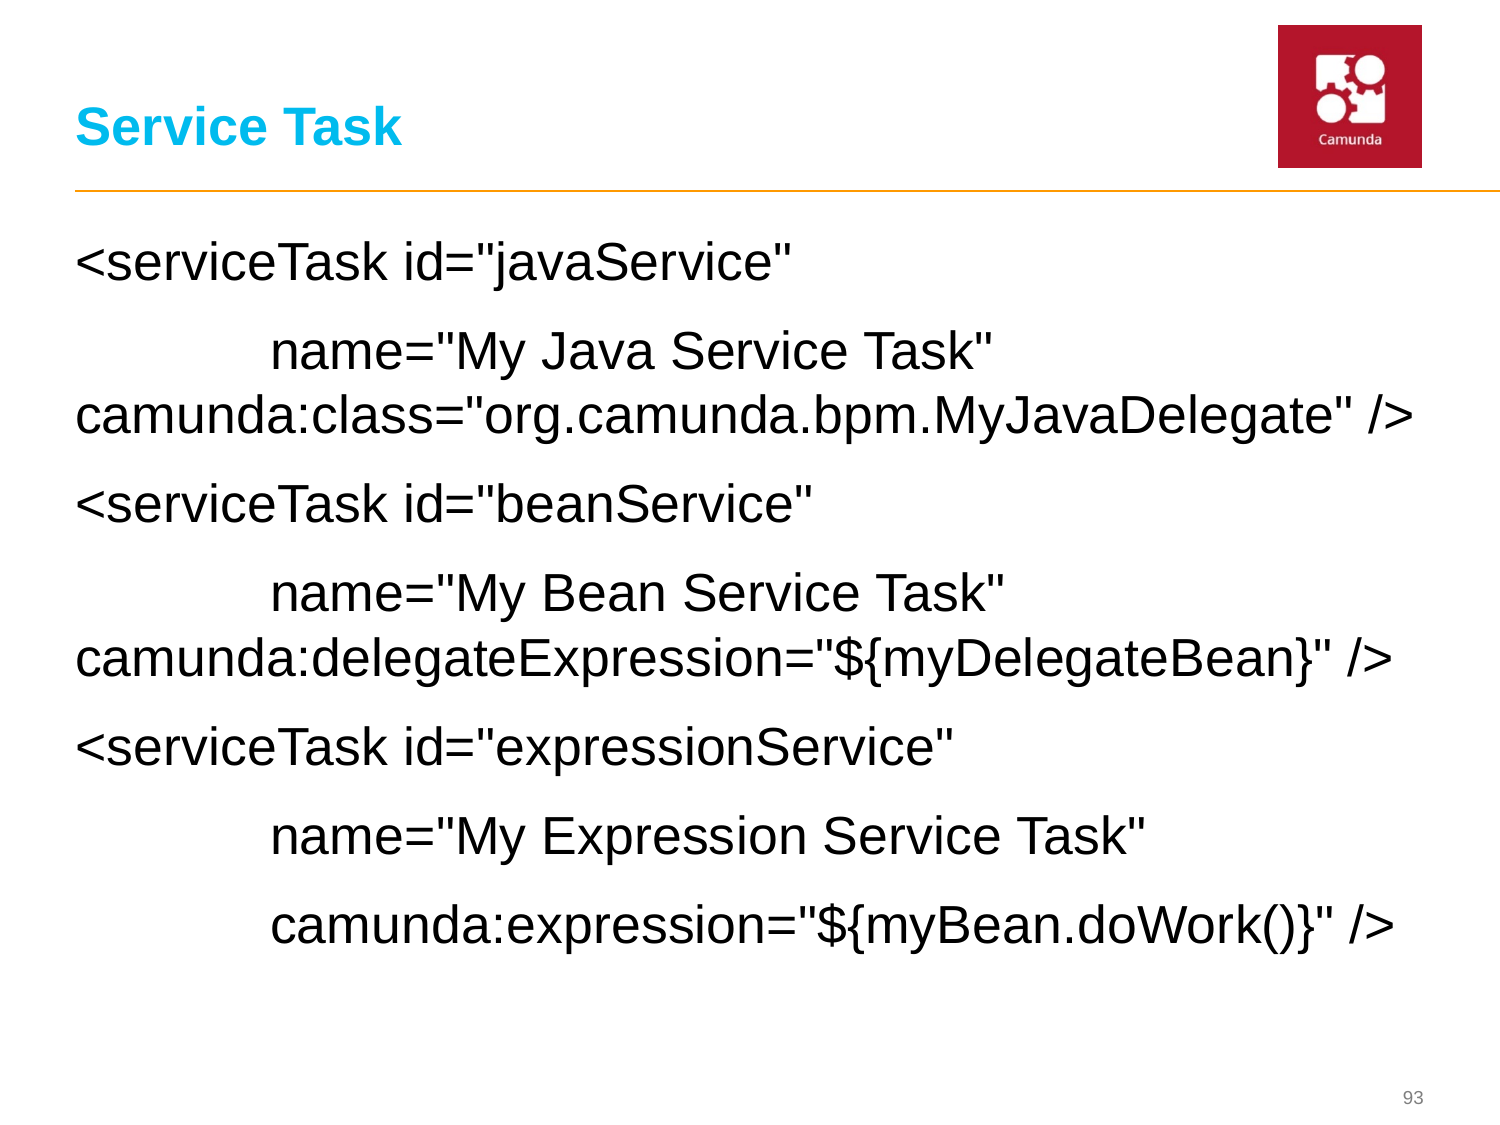

# Service Task
<serviceTask id="javaService"
             name="My Java Service Task"             camunda:class="org.camunda.bpm.MyJavaDelegate" />
<serviceTask id="beanService"
             name="My Bean Service Task"             camunda:delegateExpression="${myDelegateBean}" />
<serviceTask id="expressionService"
             name="My Expression Service Task"
             camunda:expression="${myBean.doWork()}" />